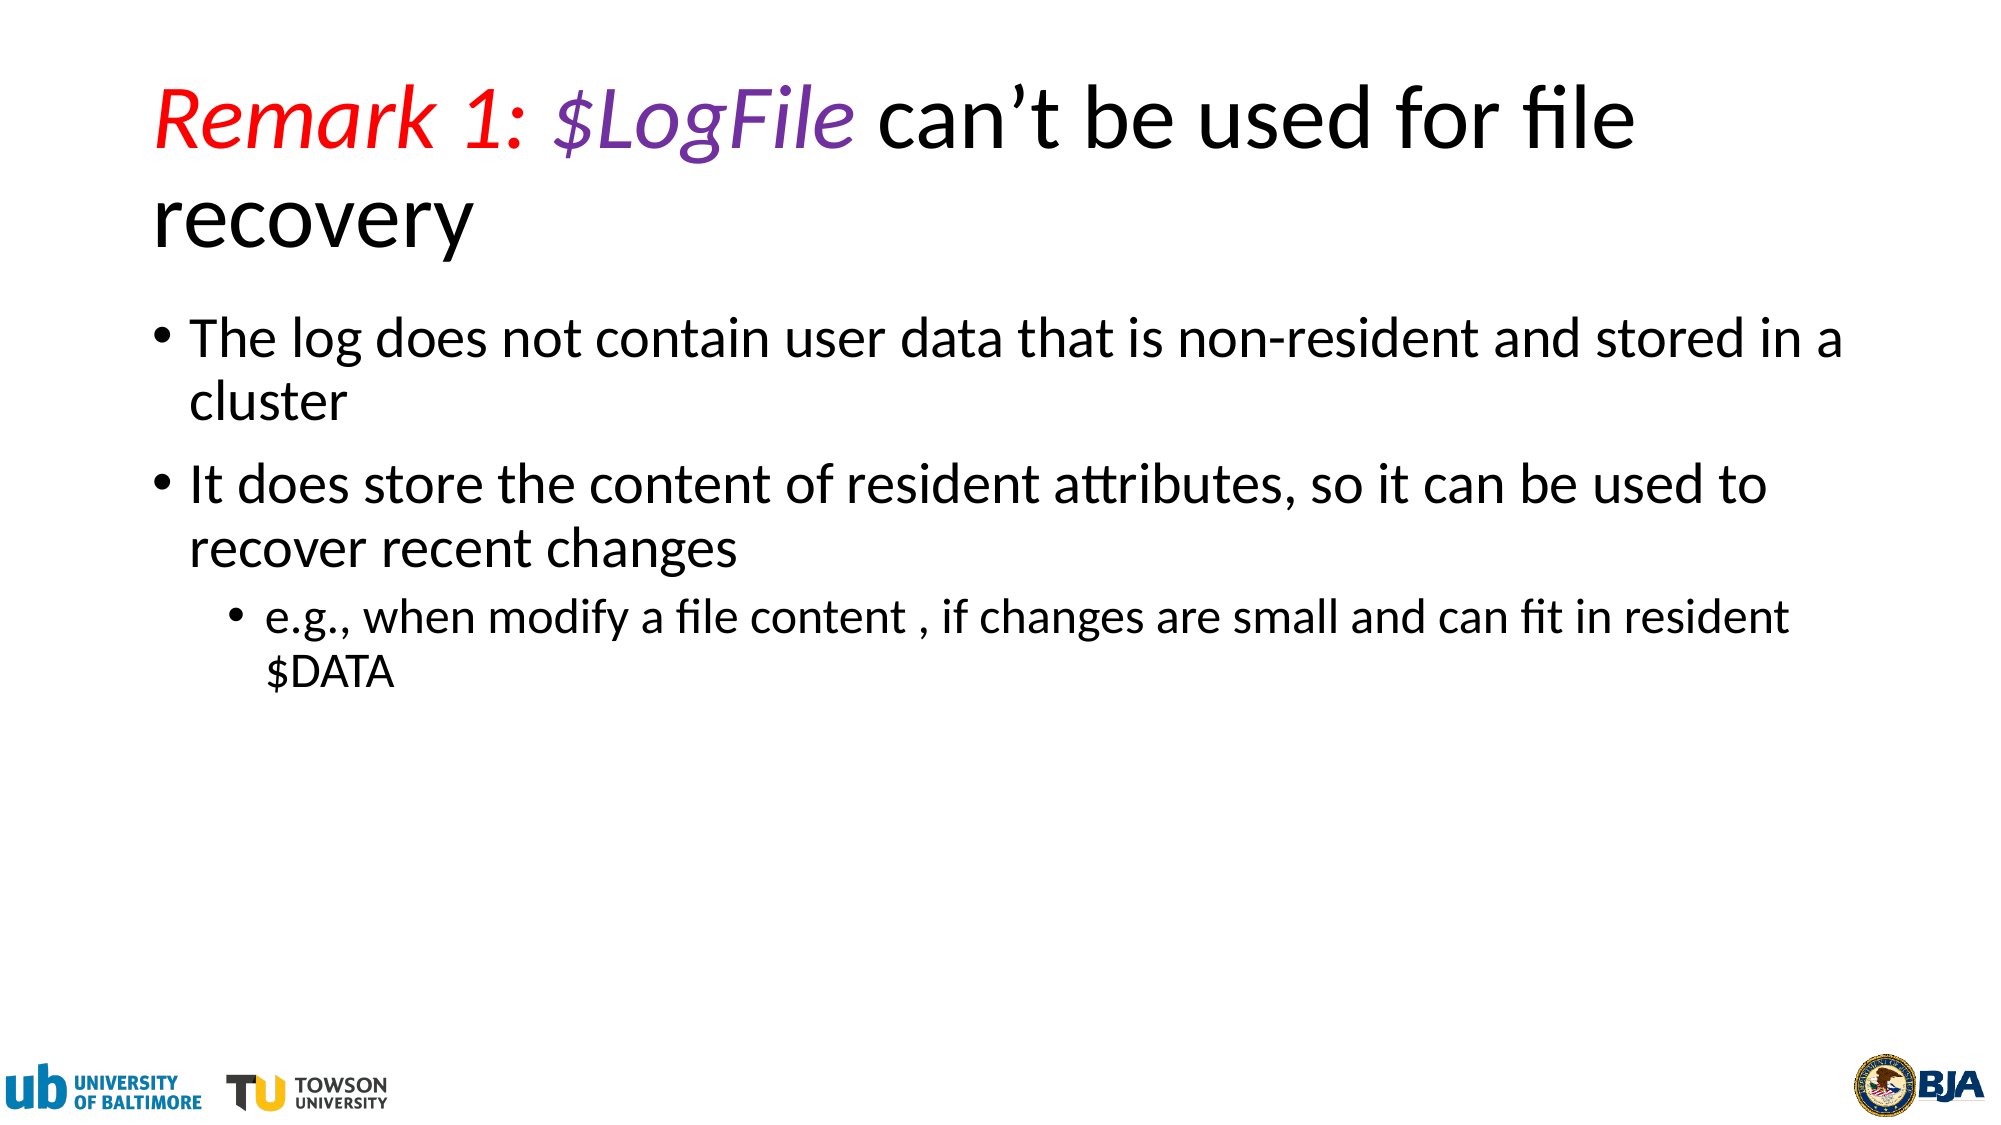

# Remark 1: $LogFile can’t be used for file recovery
The log does not contain user data that is non-resident and stored in a cluster
It does store the content of resident attributes, so it can be used to recover recent changes
e.g., when modify a file content , if changes are small and can fit in resident $DATA